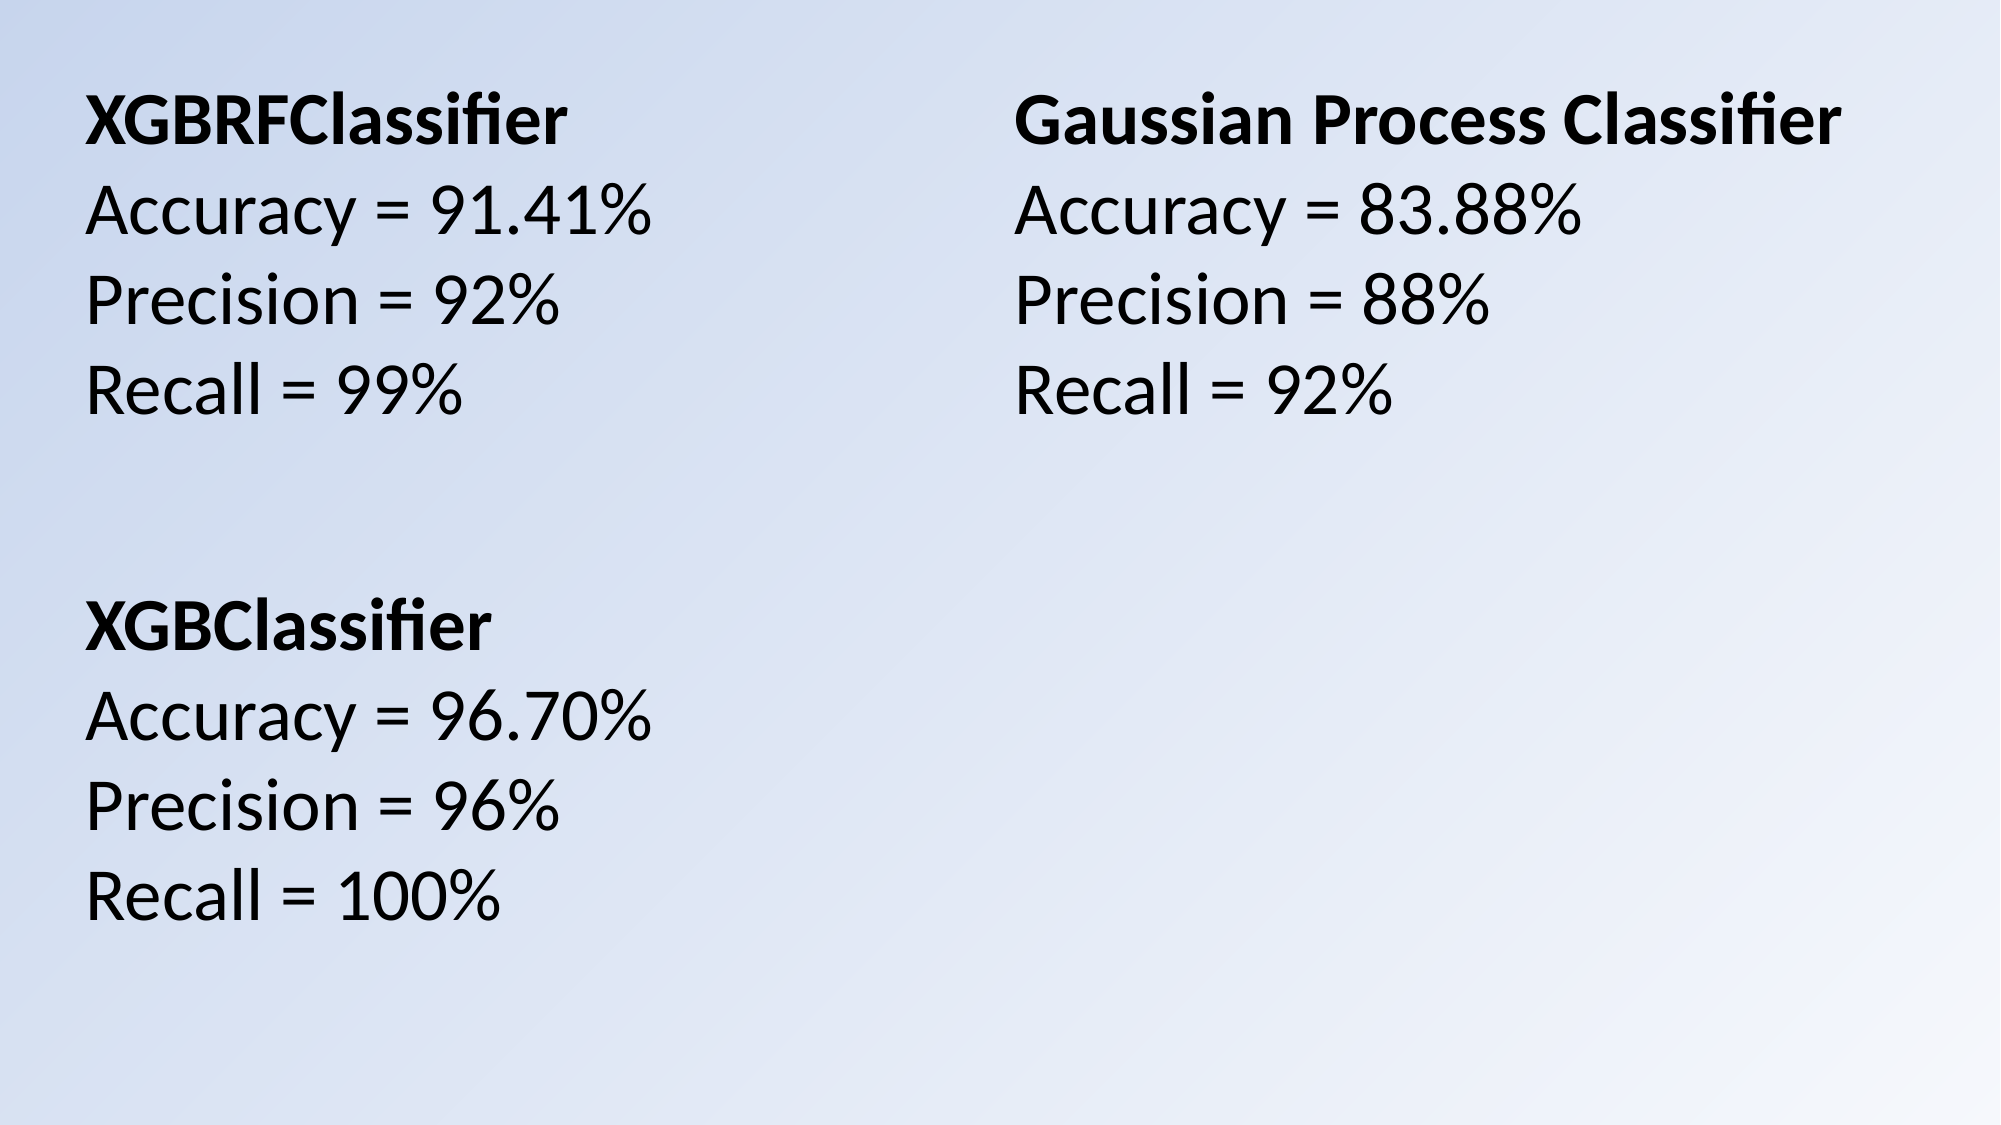

XGBRFClassifier
Accuracy = 91.41%
Precision = 92%
Recall = 99%
Gaussian Process Classifier
Accuracy = 83.88%
Precision = 88%
Recall = 92%
XGBClassifier
Accuracy = 96.70%
Precision = 96%
Recall = 100%